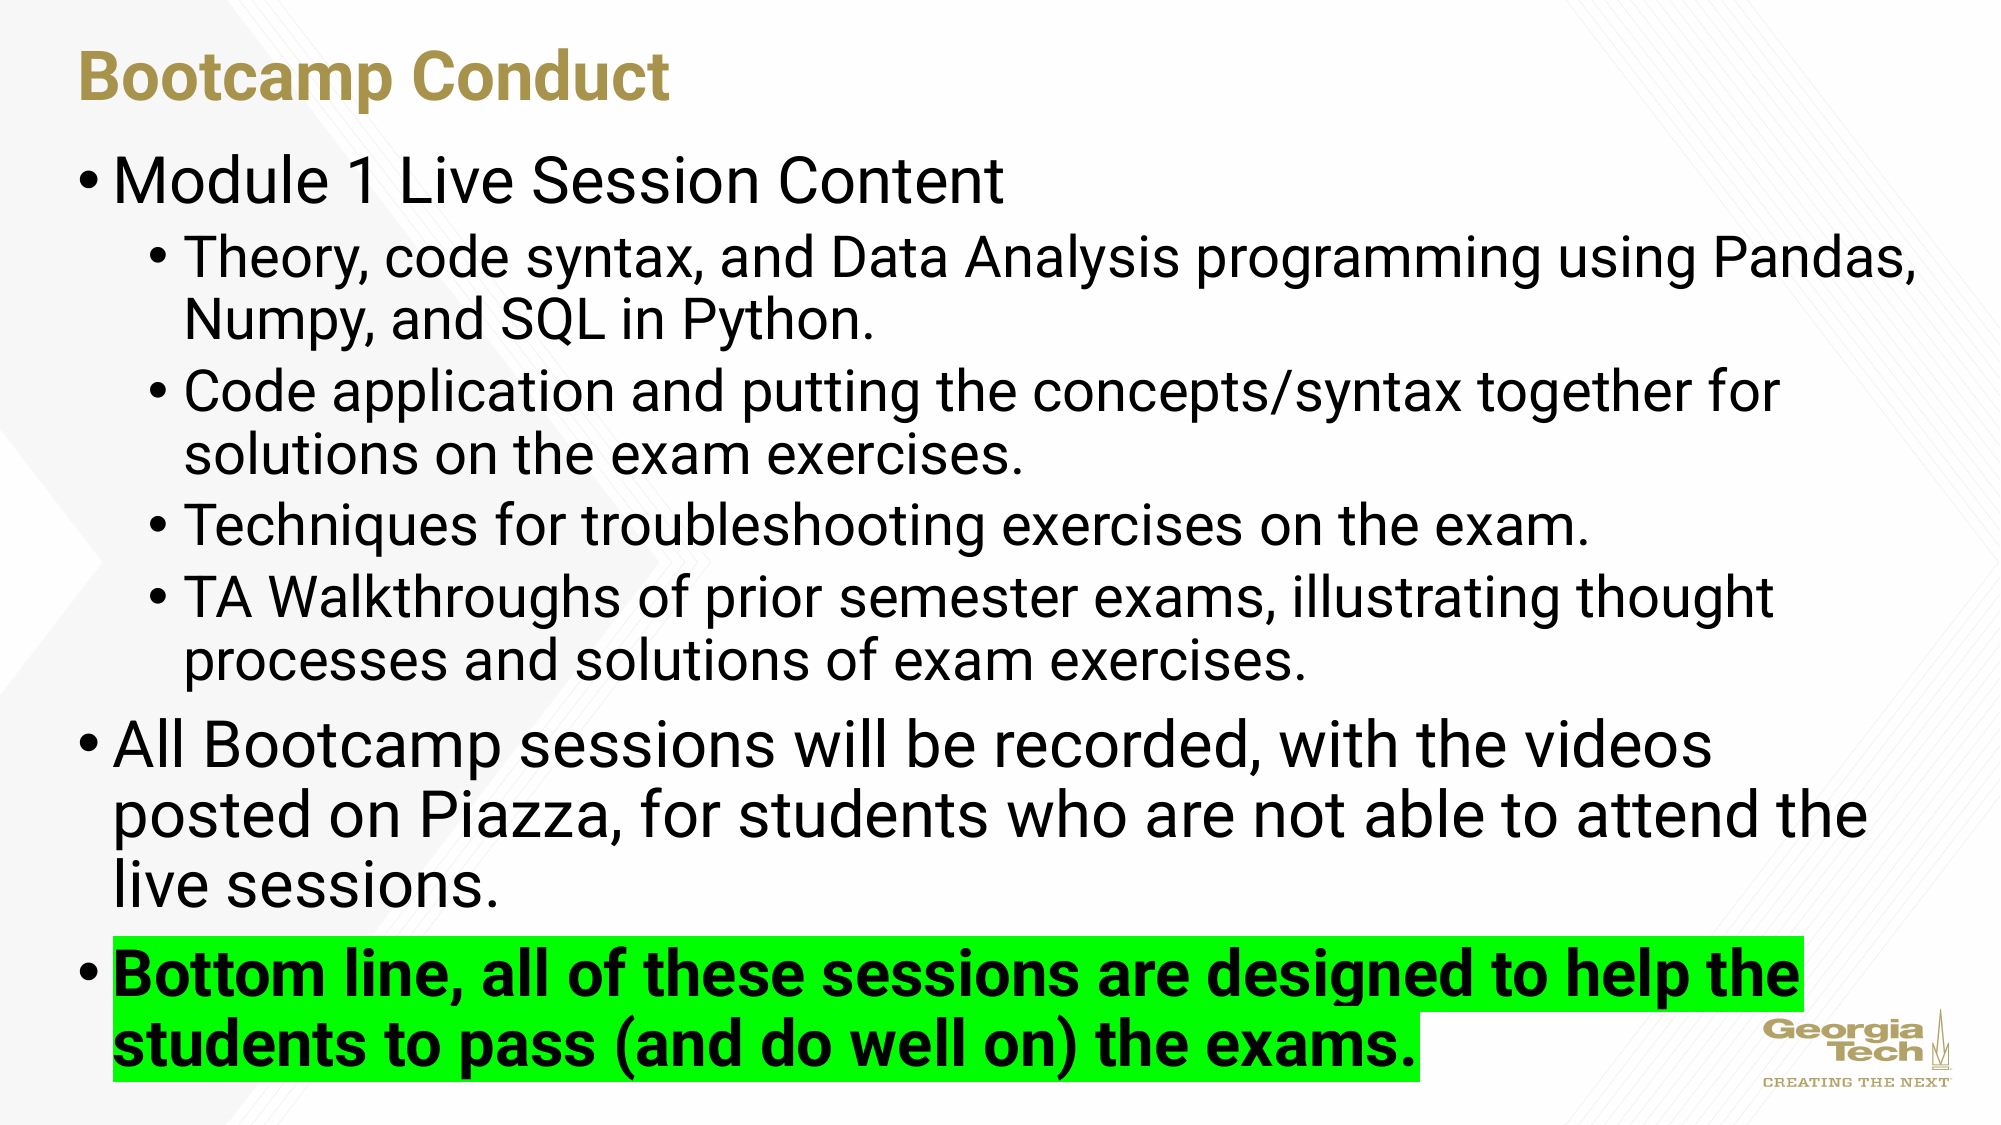

# Bootcamp Conduct
Module 1 Live Session Content
Theory, code syntax, and Data Analysis programming using Pandas, Numpy, and SQL in Python.
Code application and putting the concepts/syntax together for solutions on the exam exercises.
Techniques for troubleshooting exercises on the exam.
TA Walkthroughs of prior semester exams, illustrating thought processes and solutions of exam exercises.
All Bootcamp sessions will be recorded, with the videos posted on Piazza, for students who are not able to attend the live sessions.
Bottom line, all of these sessions are designed to help the students to pass (and do well on) the exams.